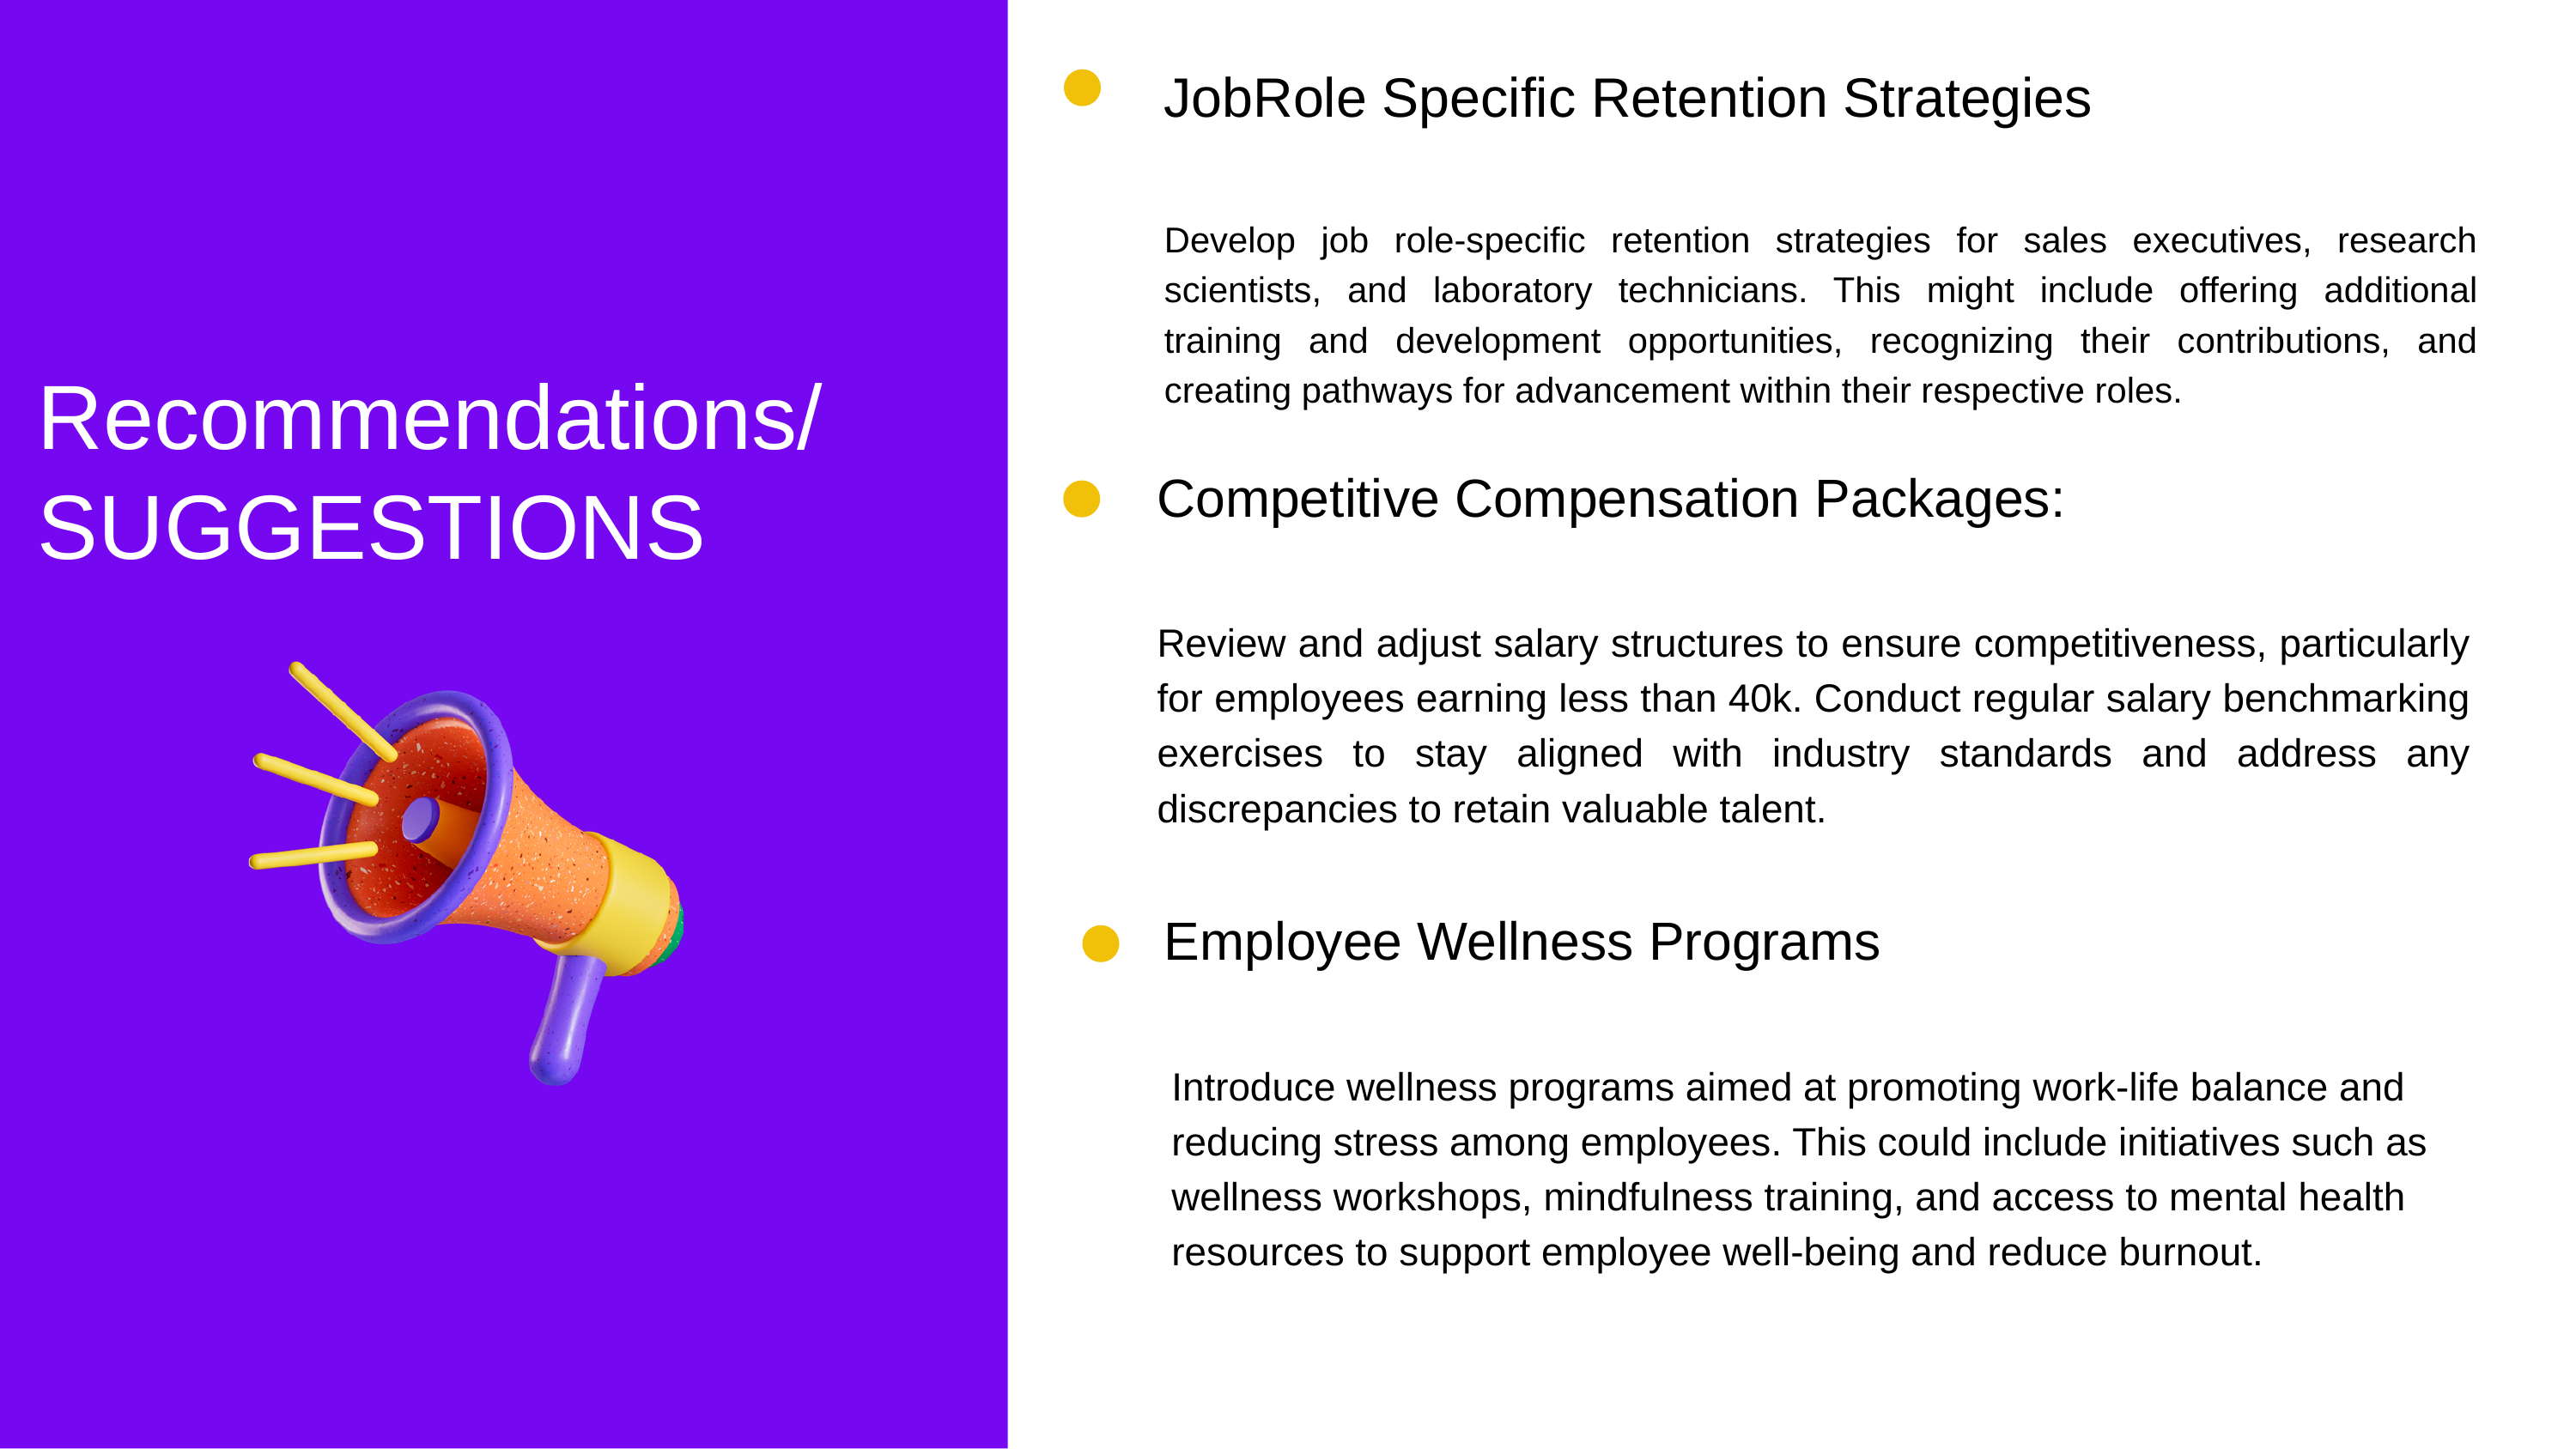

JobRole Specific Retention Strategies

Develop job role-specific retention strategies for sales executives, research scientists, and laboratory technicians. This might include offering additional training and development opportunities, recognizing their contributions, and creating pathways for advancement within their respective roles.

Recommendations/ SUGGESTIONS
Competitive Compensation Packages:

Review and adjust salary structures to ensure competitiveness, particularly for employees earning less than 40k. Conduct regular salary benchmarking exercises to stay aligned with industry standards and address any discrepancies to retain valuable talent.

Employee Wellness Programs

Introduce wellness programs aimed at promoting work-life balance and reducing stress among employees. This could include initiatives such as wellness workshops, mindfulness training, and access to mental health resources to support employee well-being and reduce burnout.